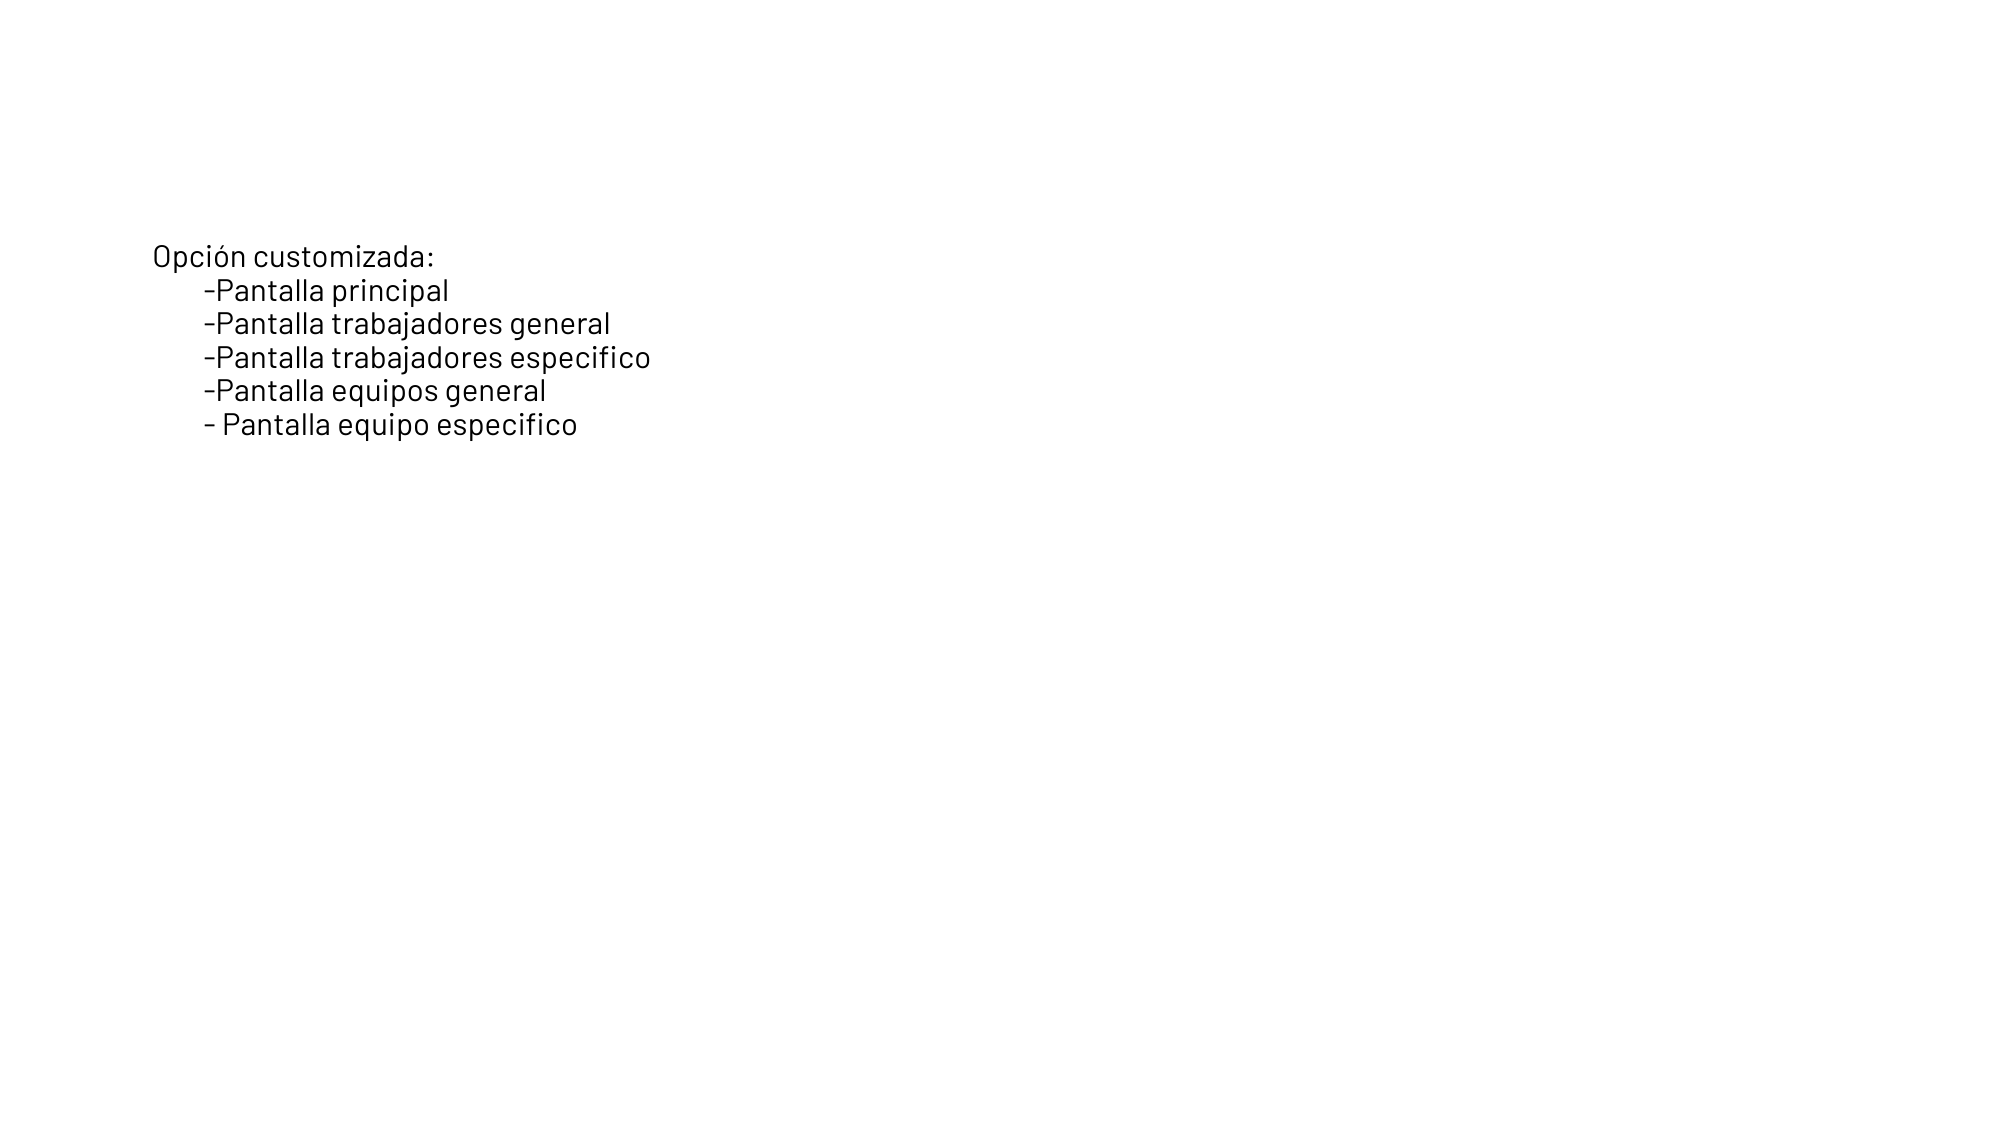

# Opción customizada: -Pantalla principal -Pantalla trabajadores general -Pantalla trabajadores especifico -Pantalla equipos general - Pantalla equipo especifico